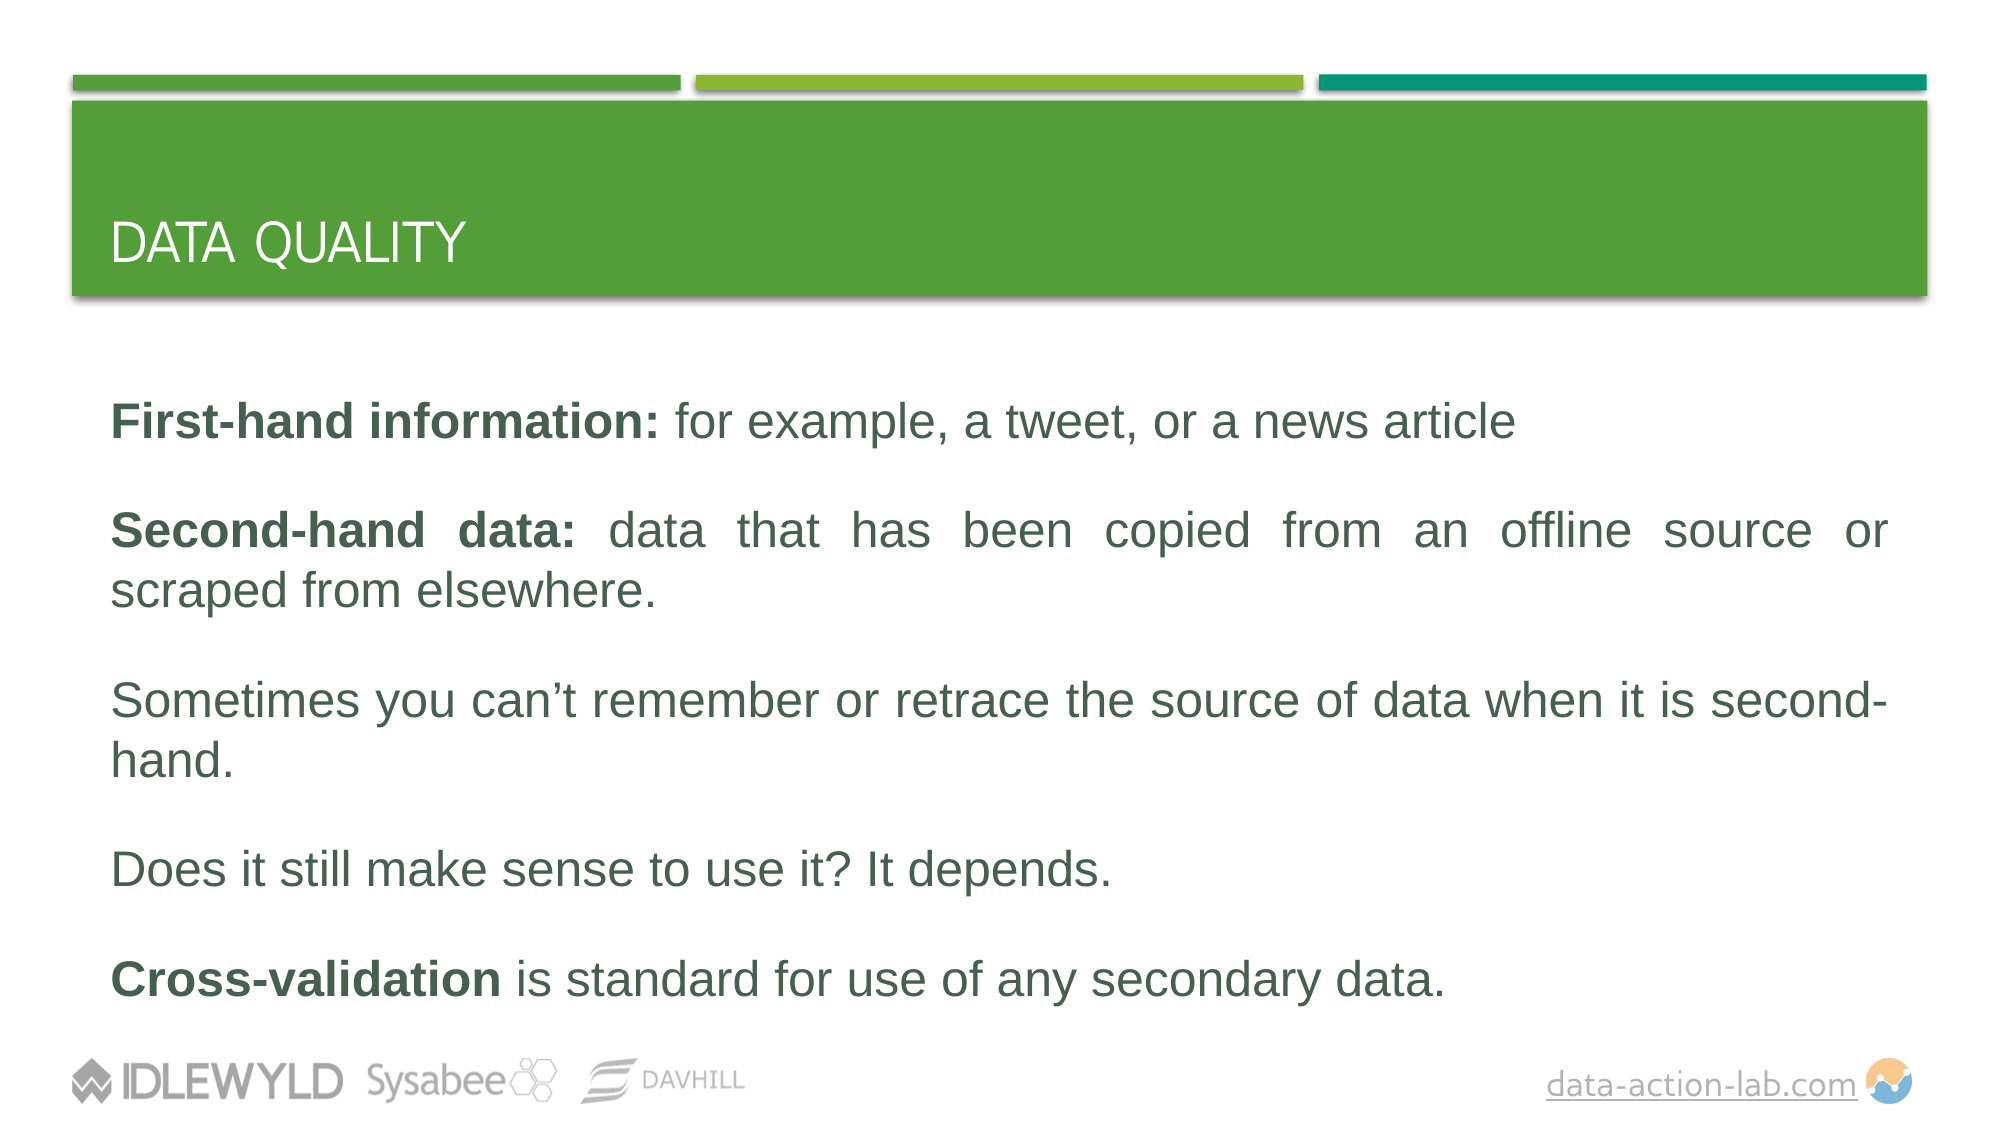

# Data Quality
First-hand information: for example, a tweet, or a news article

Second-hand data: data that has been copied from an offline source or scraped from elsewhere.

Sometimes you can’t remember or retrace the source of data when it is second-hand.

Does it still make sense to use it? It depends.

Cross-validation is standard for use of any secondary data.